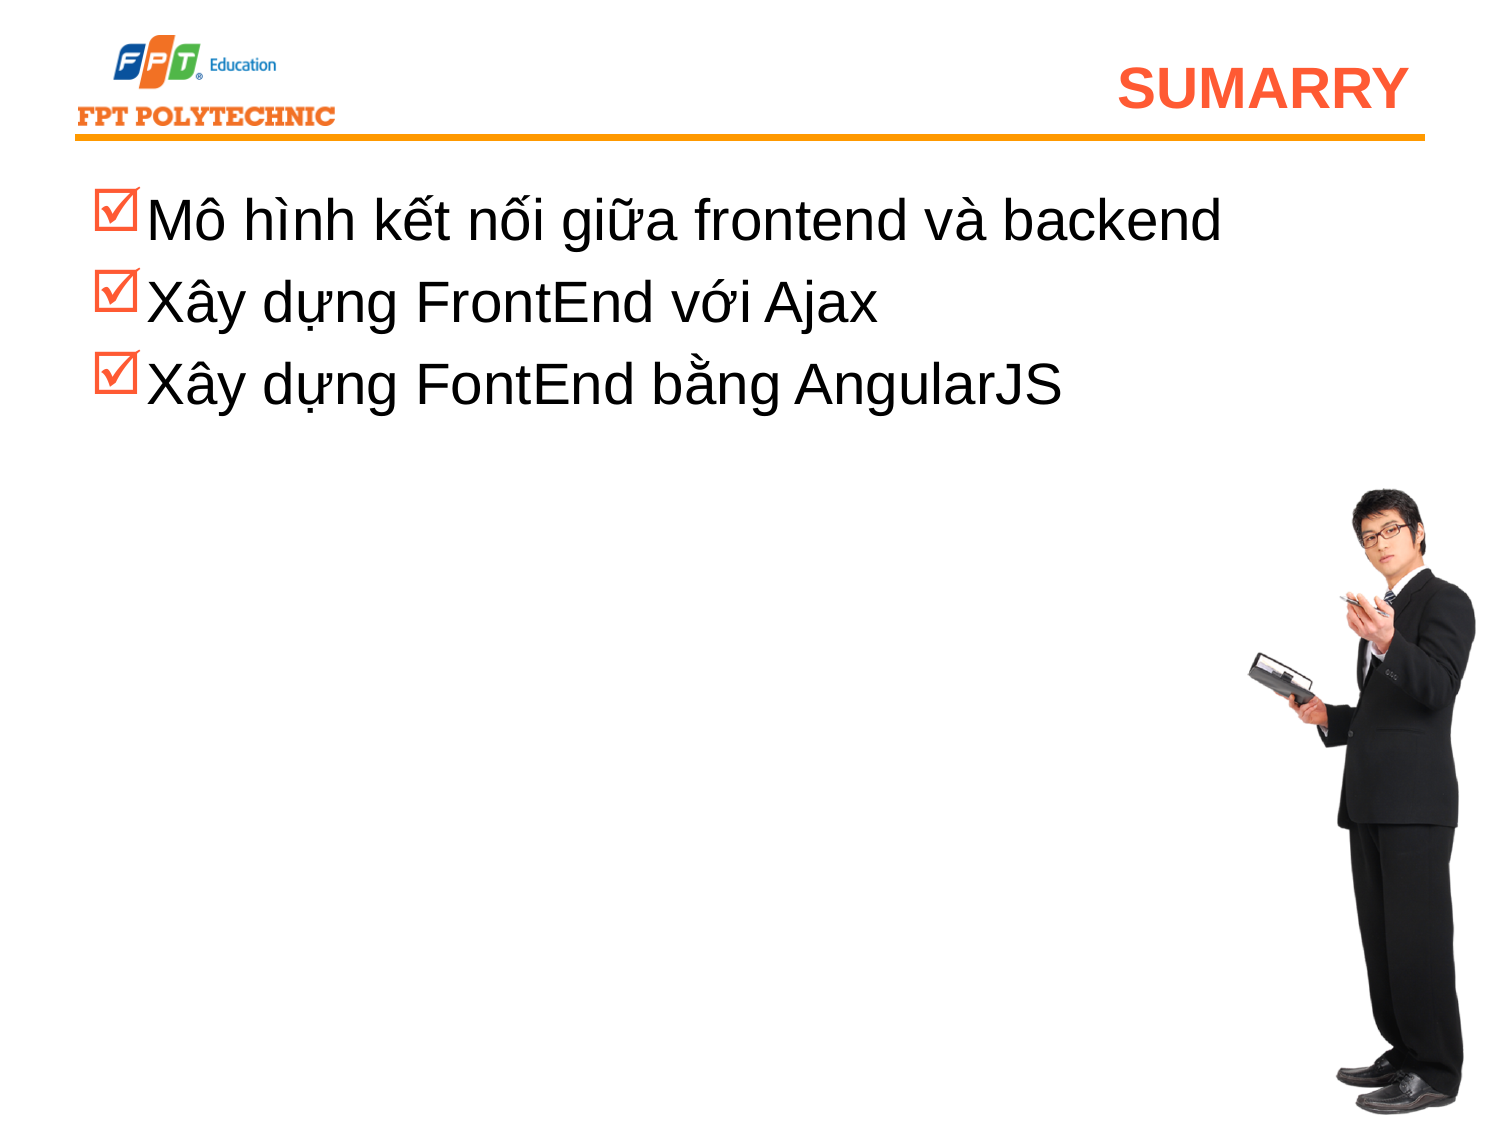

# Sumarry
Mô hình kết nối giữa frontend và backend
Xây dựng FrontEnd với Ajax
Xây dựng FontEnd bằng AngularJS